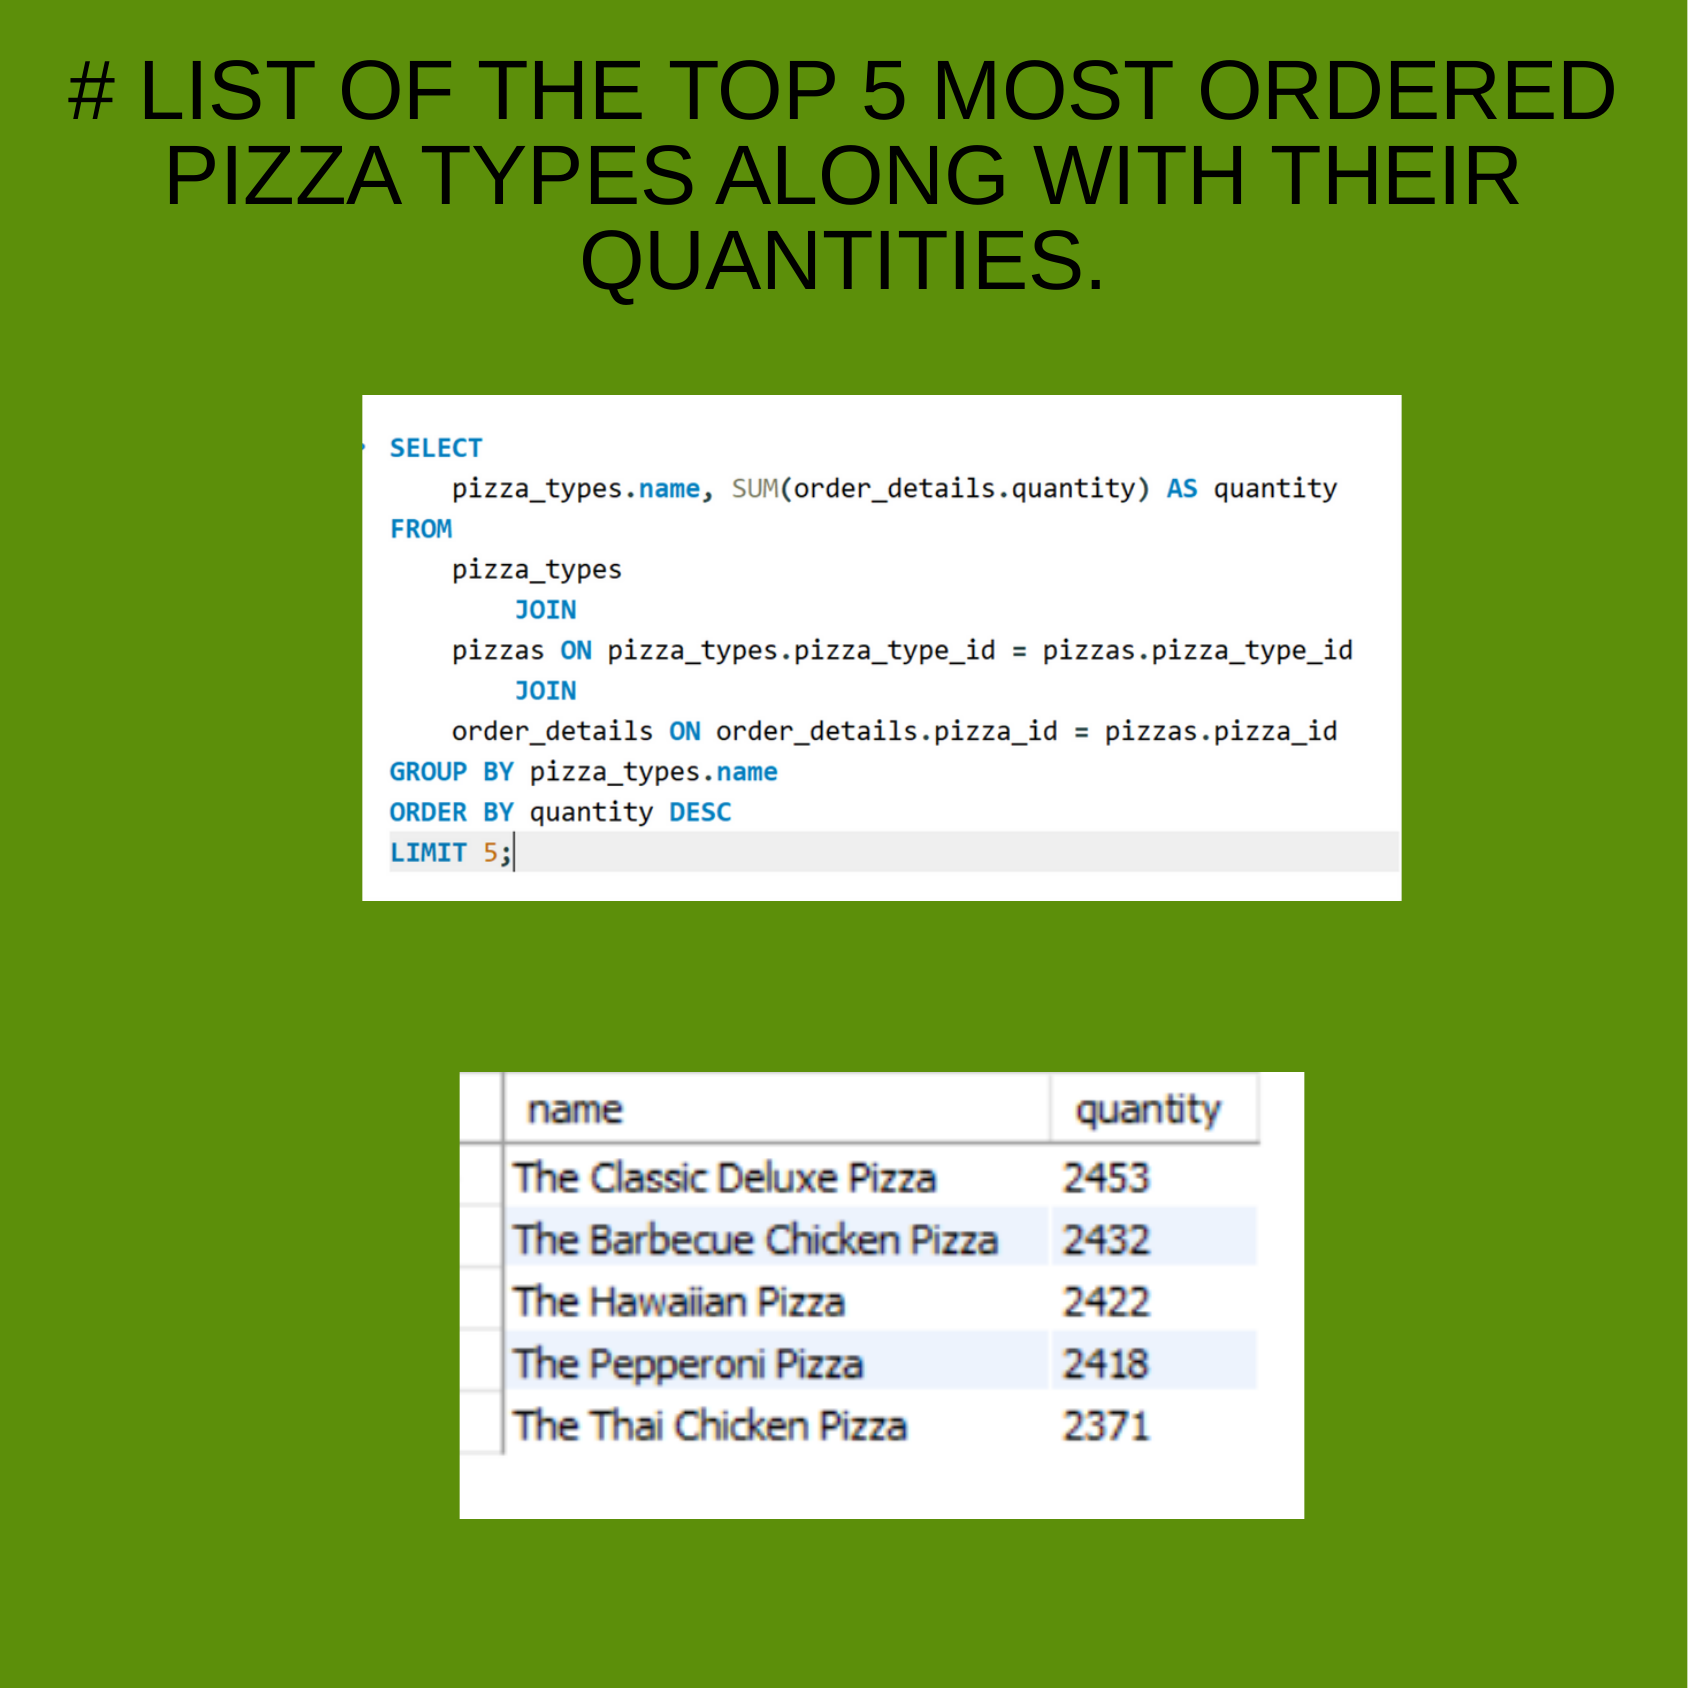

# LIST OF THE TOP 5 MOST ORDERED PIZZA TYPES ALONG WITH THEIR QUANTITIES.